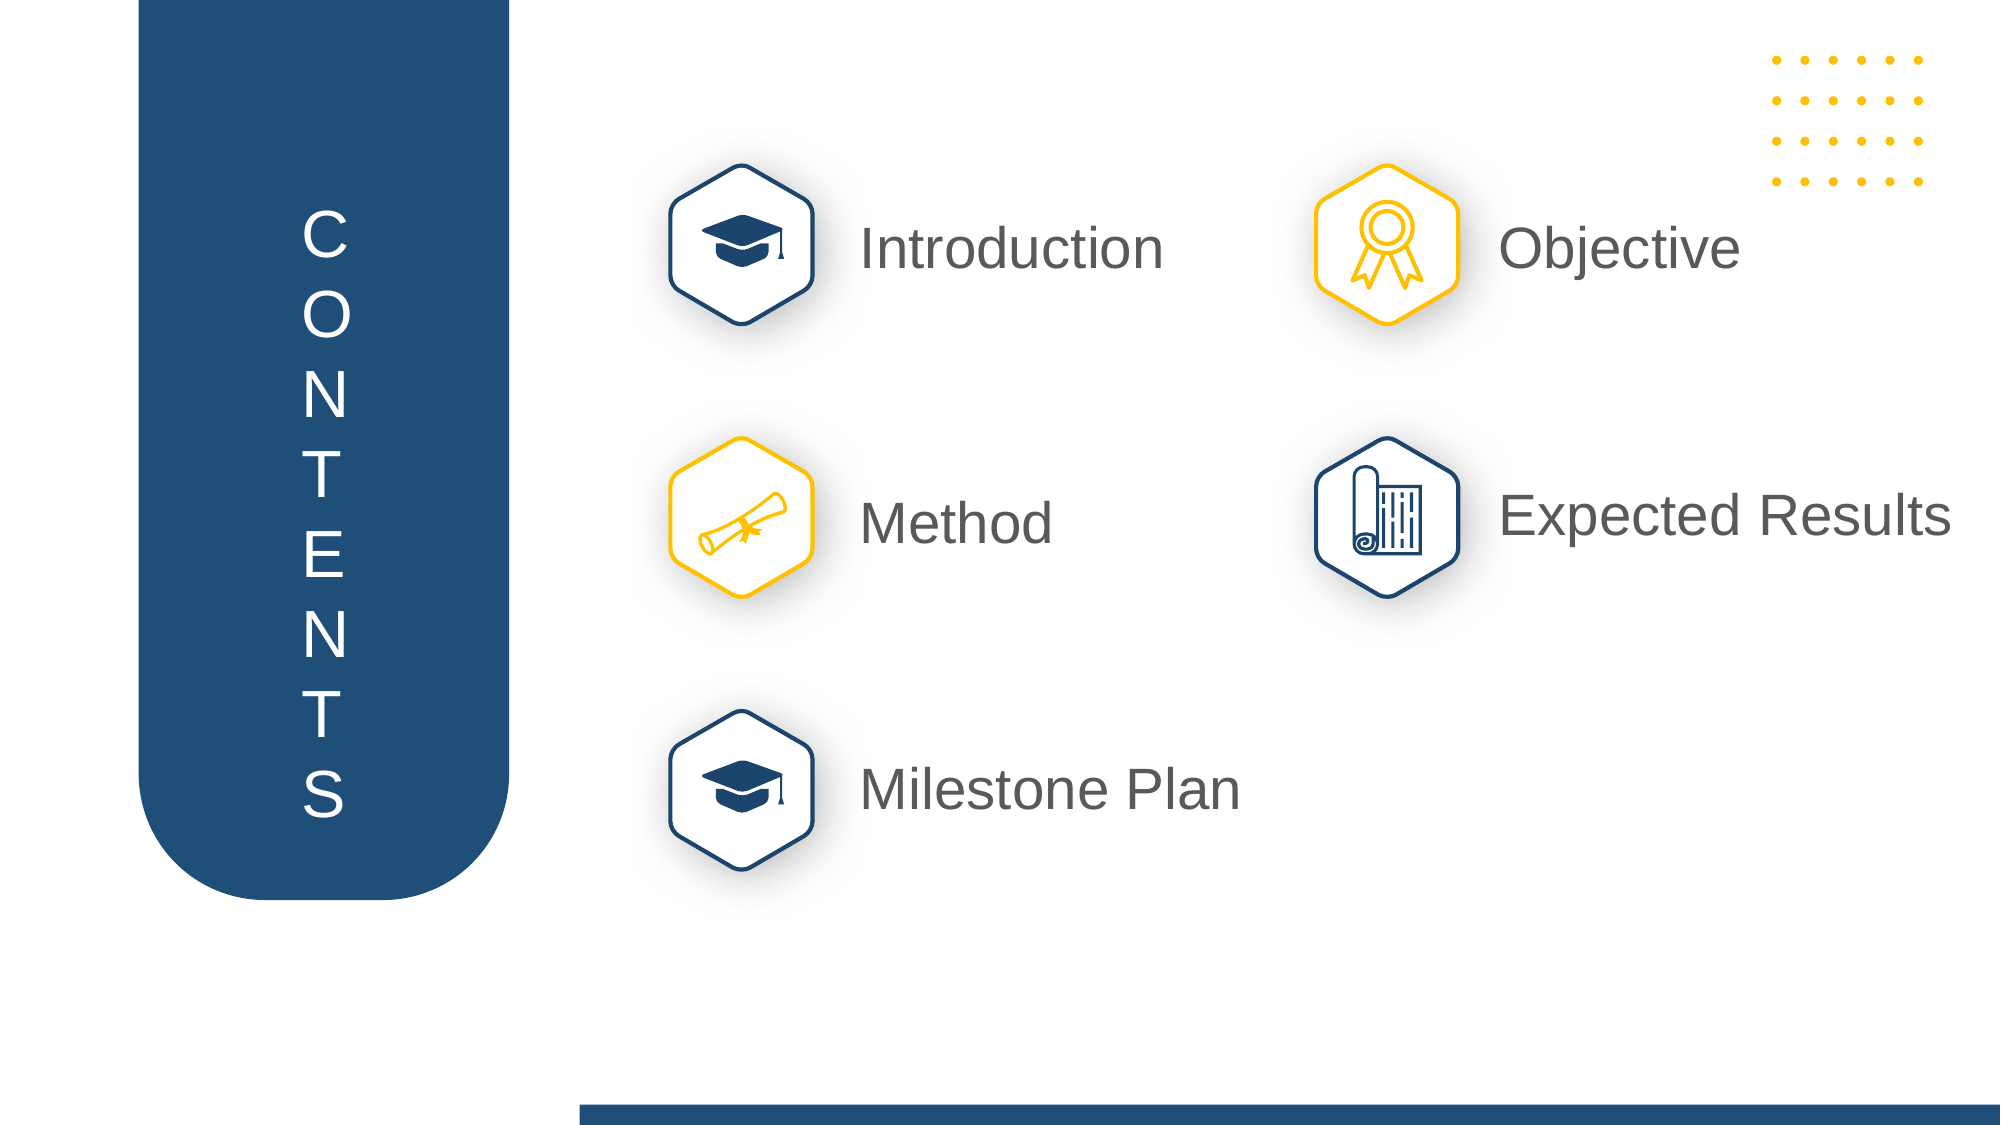

CONTENTS

Objective
Introduction

Expected Results
Method

Milestone Plan